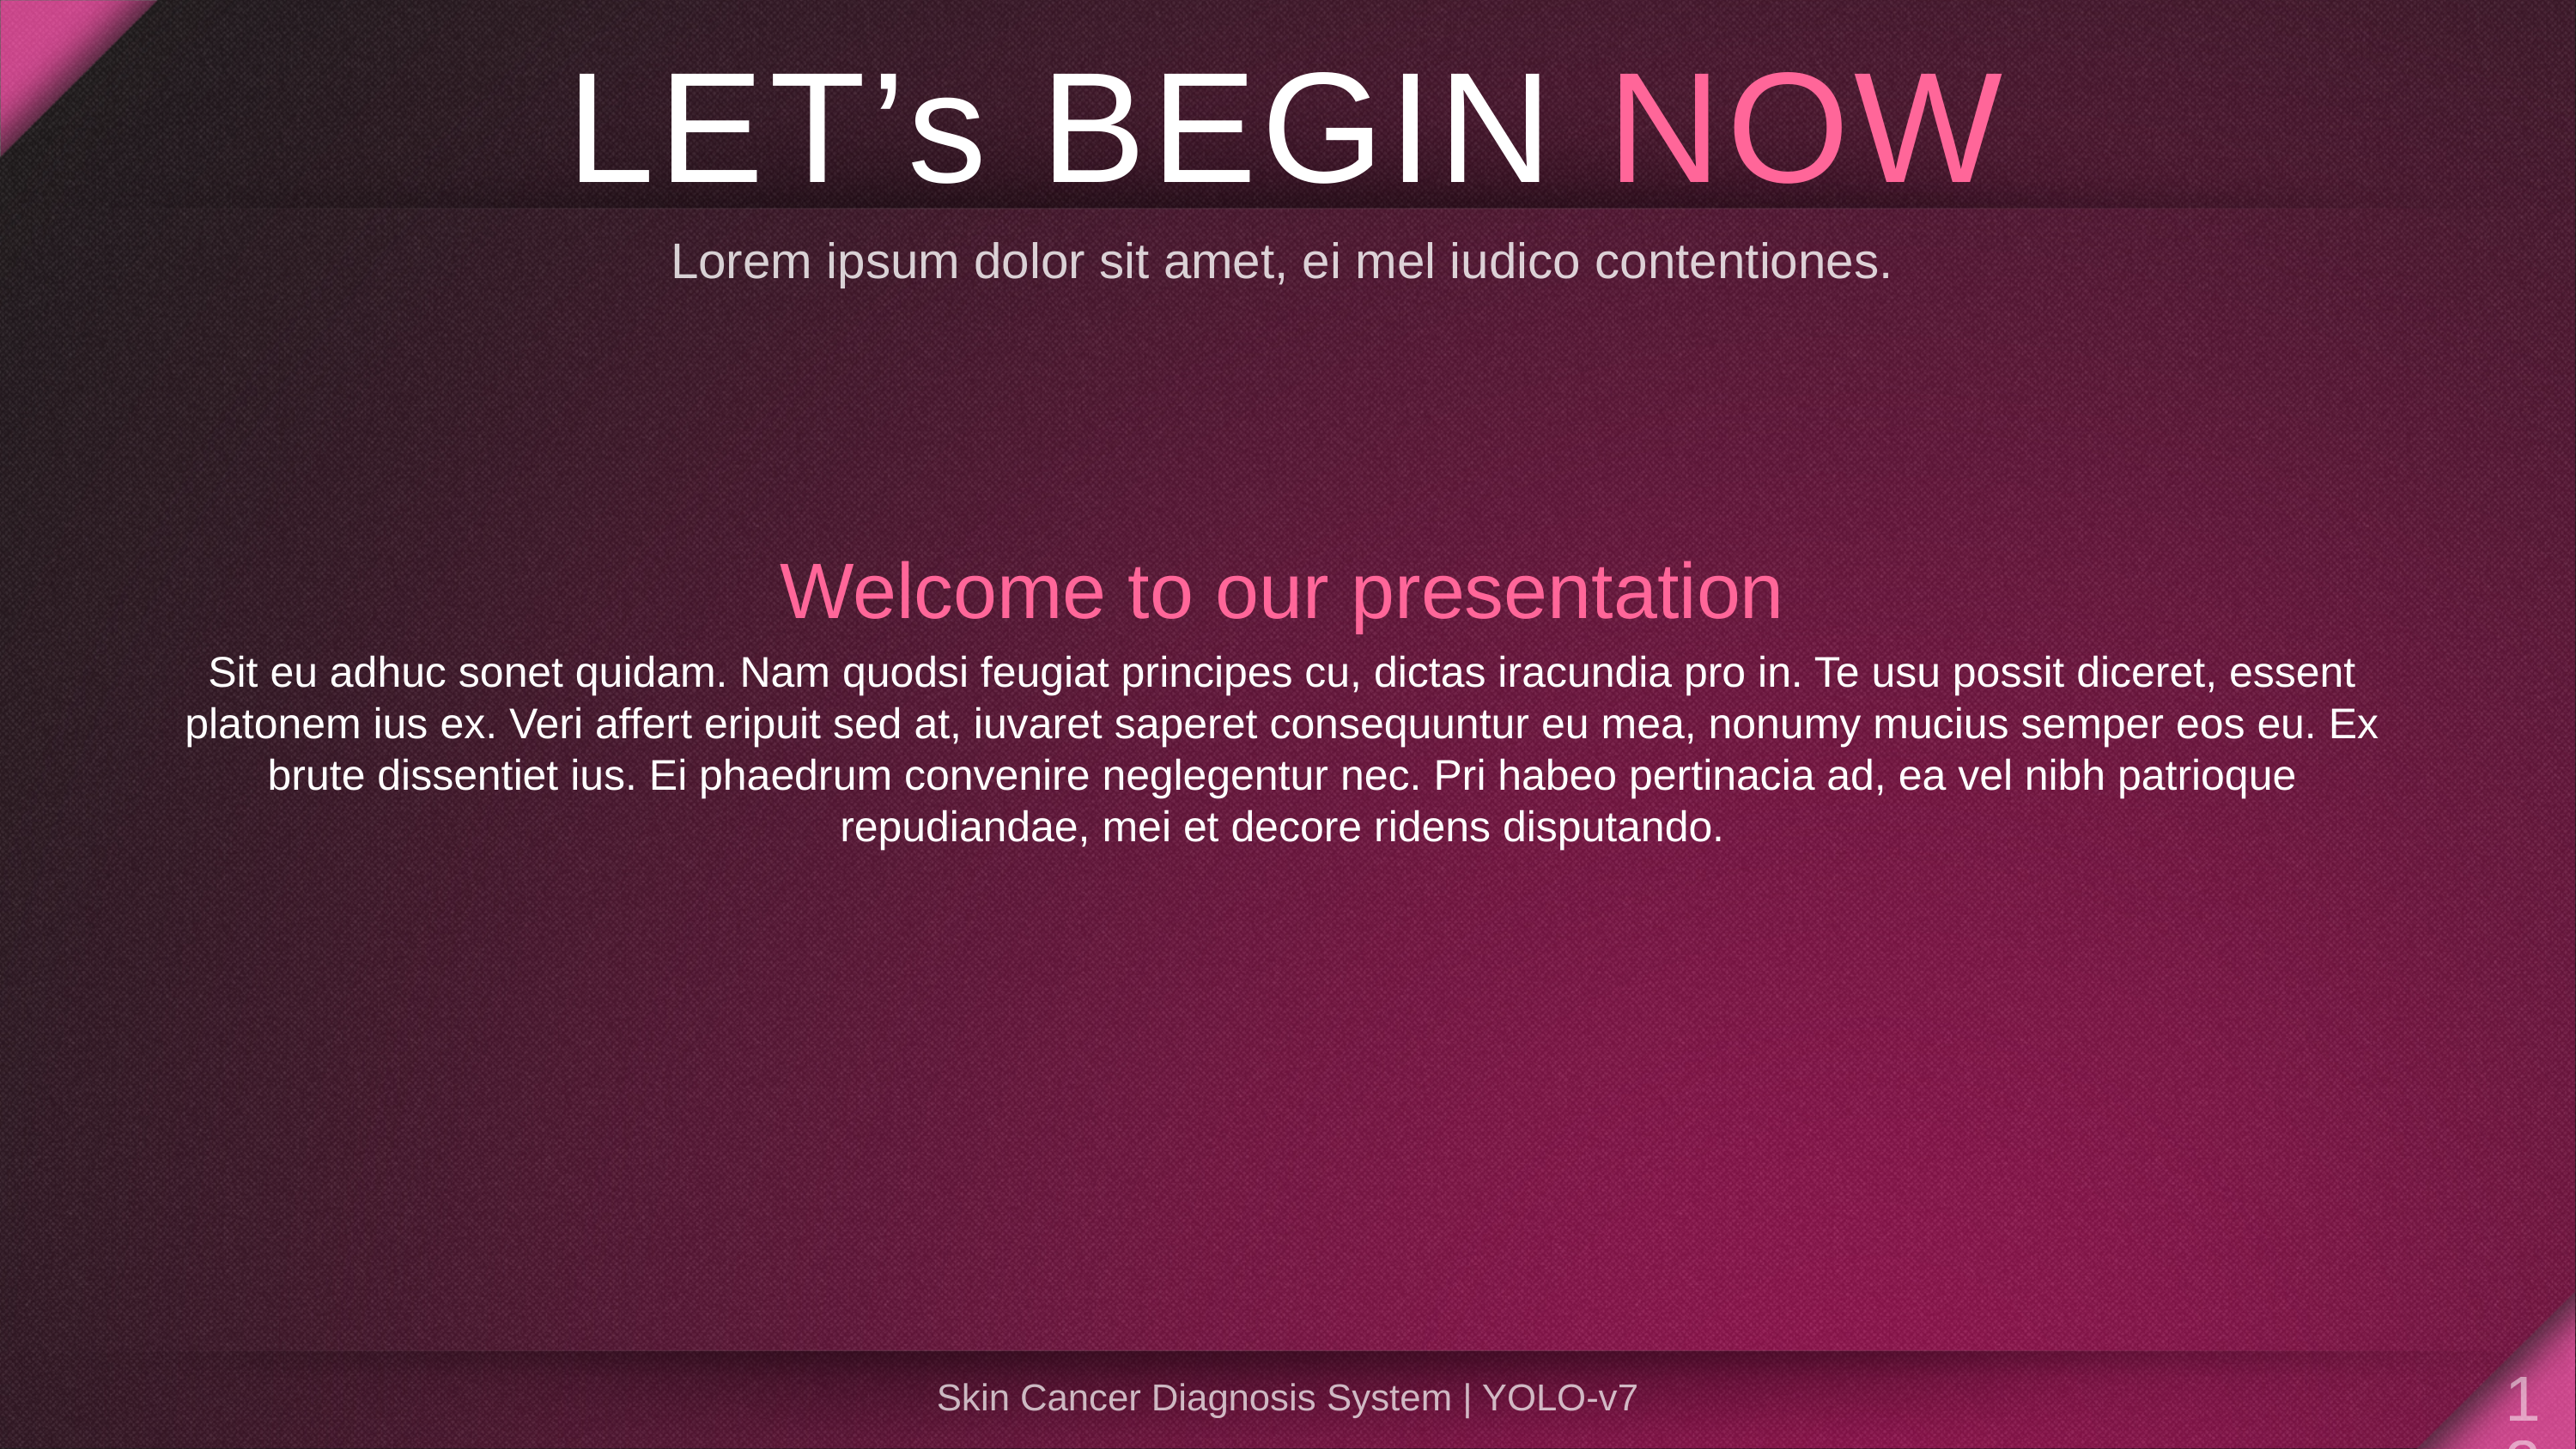

# LET’s BEGIN NOW
Lorem ipsum dolor sit amet, ei mel iudico contentiones.

Welcome to our presentation
Sit eu adhuc sonet quidam. Nam quodsi feugiat principes cu, dictas iracundia pro in. Te usu possit diceret, essent platonem ius ex. Veri affert eripuit sed at, iuvaret saperet consequuntur eu mea, nonumy mucius semper eos eu. Ex brute dissentiet ius. Ei phaedrum convenire neglegentur nec. Pri habeo pertinacia ad, ea vel nibh patrioque repudiandae, mei et decore ridens disputando.
12
Skin Cancer Diagnosis System | YOLO-v7